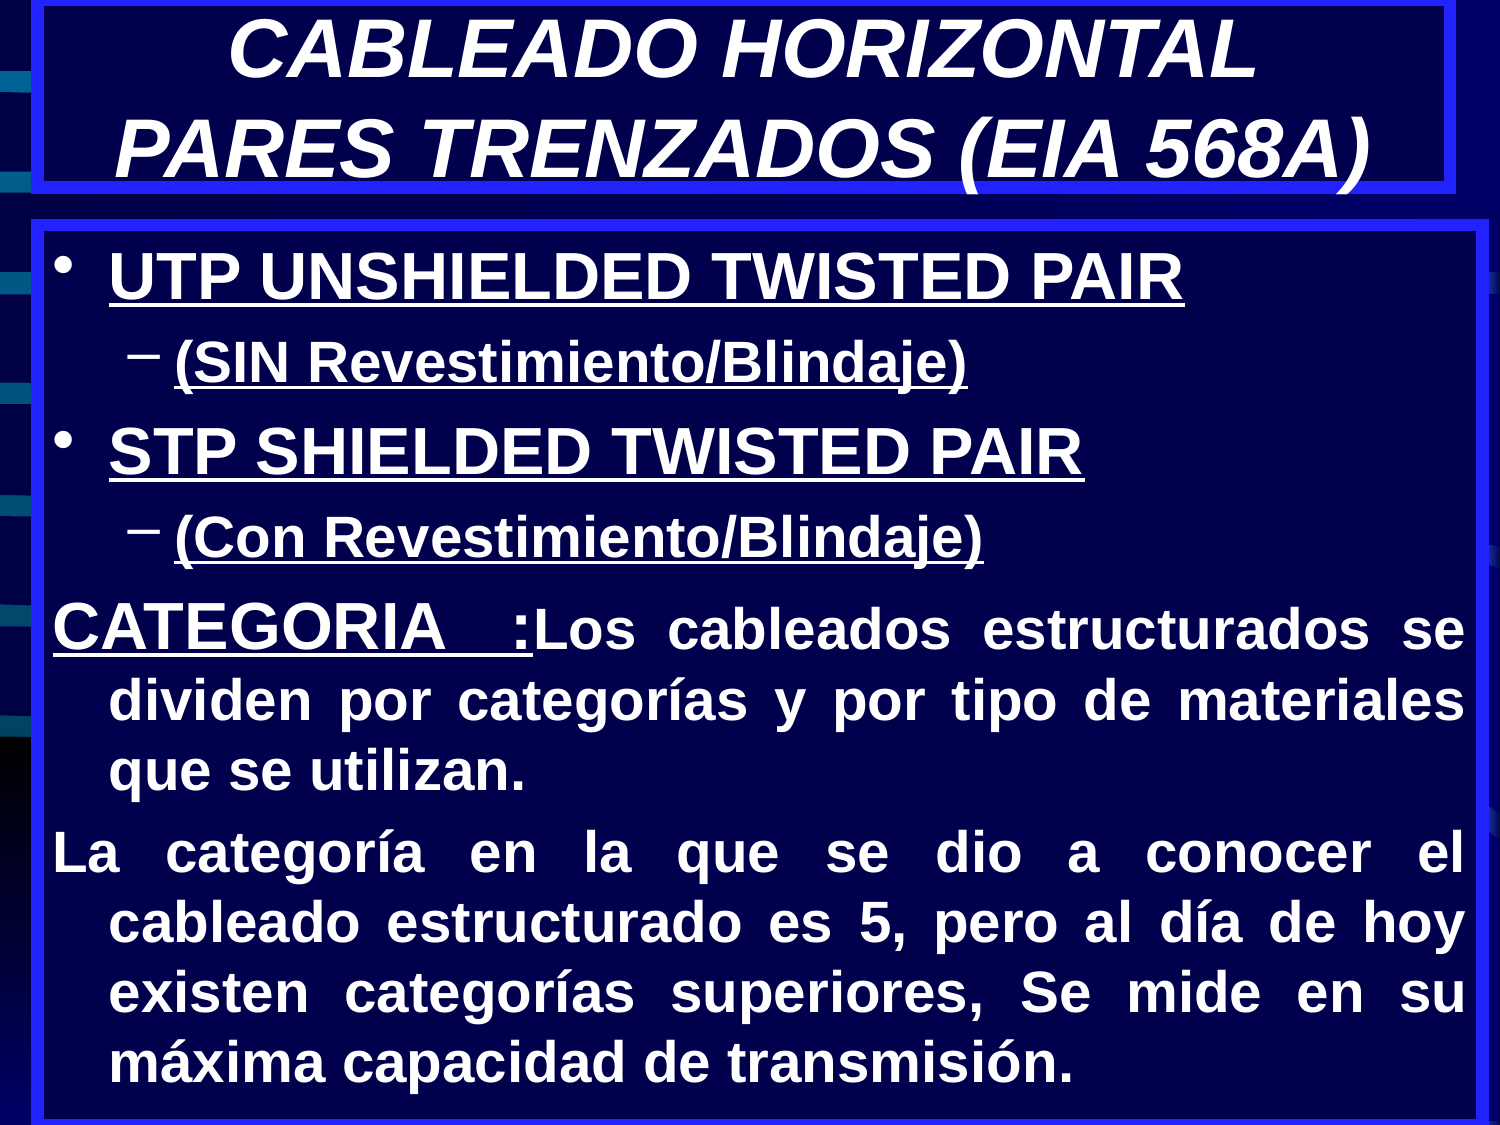

# CABLEADO HORIZONTAL PARES TRENZADOS (EIA 568A)
UTP UNSHIELDED TWISTED PAIR
(SIN Revestimiento/Blindaje)
STP SHIELDED TWISTED PAIR
(Con Revestimiento/Blindaje)
CATEGORIA  :Los cableados estructurados se dividen por categorías y por tipo de materiales que se utilizan.
La categoría en la que se dio a conocer el cableado estructurado es 5, pero al día de hoy existen categorías superiores, Se mide en su máxima capacidad de transmisión.